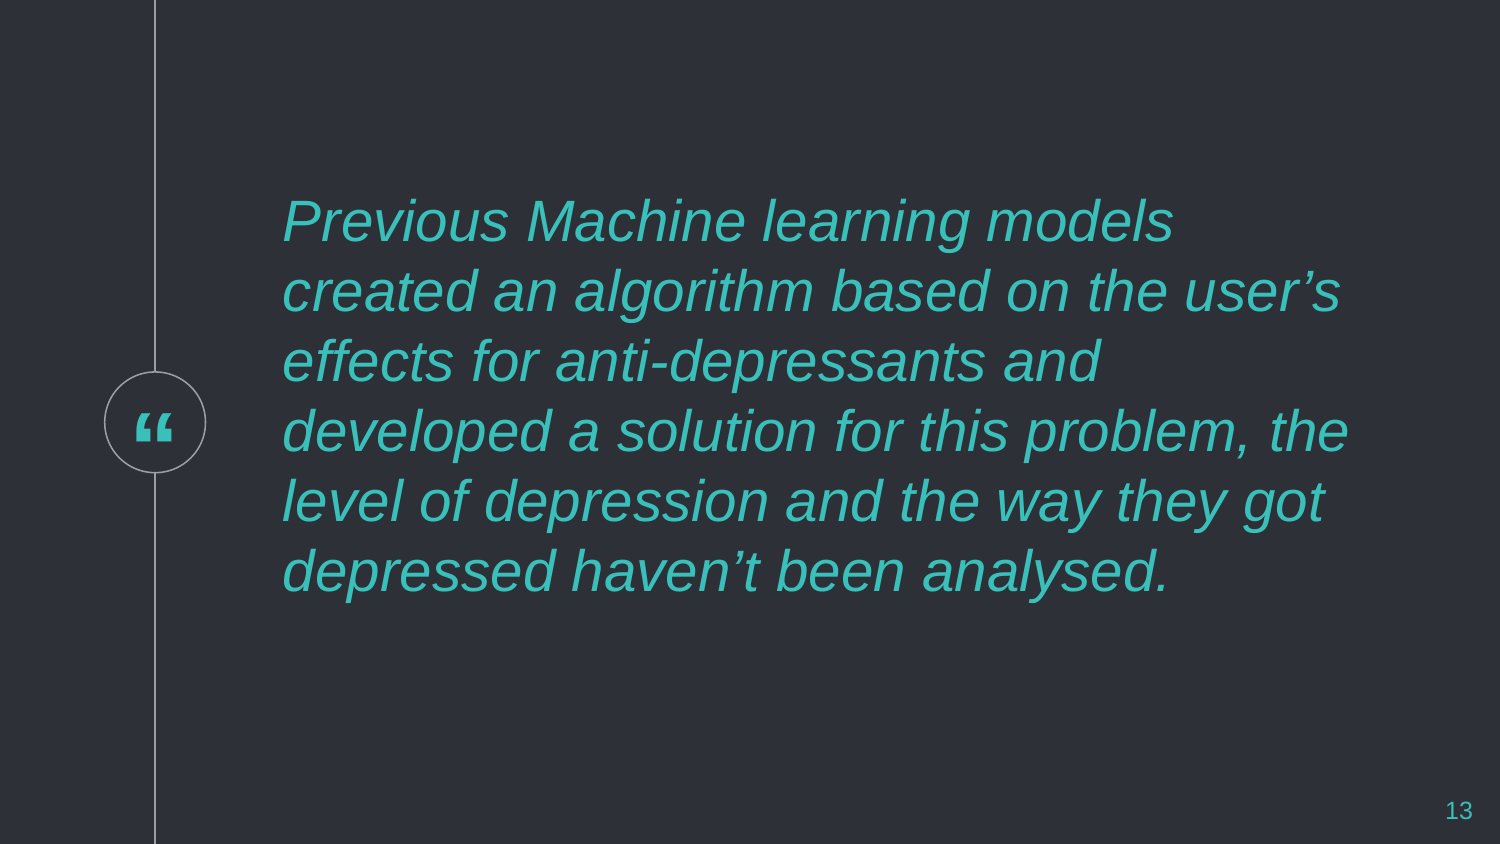

Previous Machine learning models created an algorithm based on the user’s effects for anti-depressants and developed a solution for this problem, the level of depression and the way they got depressed haven’t been analysed.

13